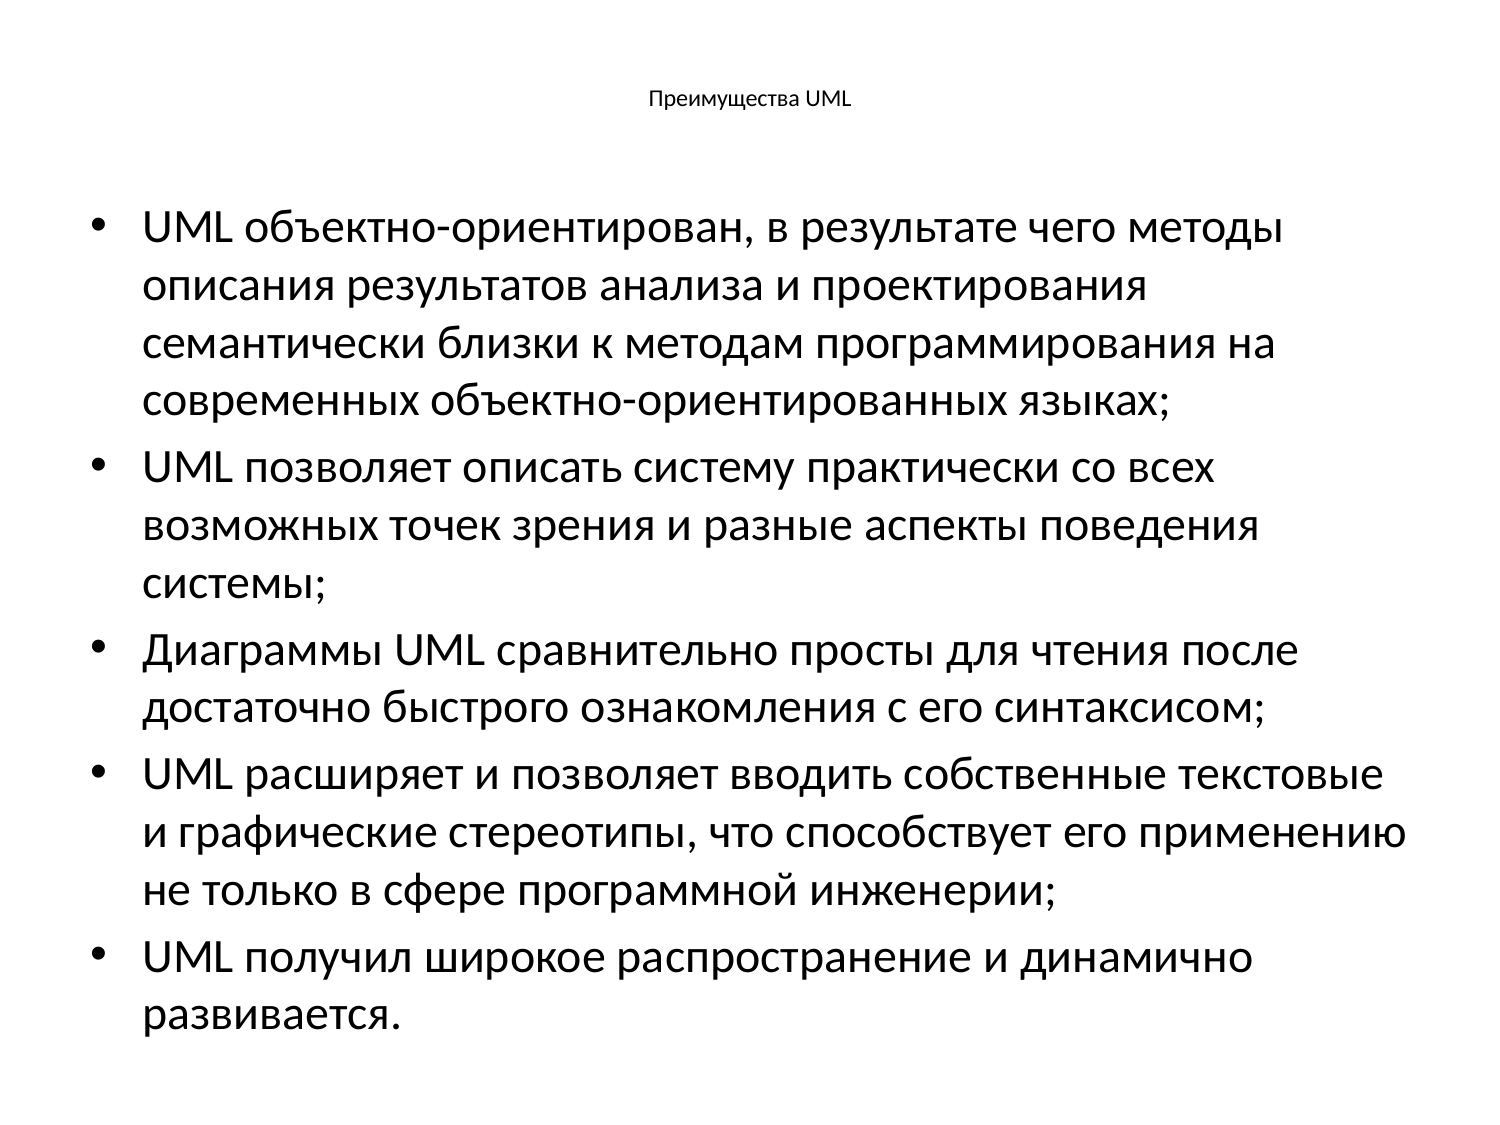

# Преимущества UML
UML объектно-ориентирован, в результате чего методы описания результатов анализа и проектирования семантически близки к методам программирования на современных объектно-ориентированных языках;
UML позволяет описать систему практически со всех возможных точек зрения и разные аспекты поведения системы;
Диаграммы UML сравнительно просты для чтения после достаточно быстрого ознакомления с его синтаксисом;
UML расширяет и позволяет вводить собственные текстовые и графические стереотипы, что способствует его применению не только в сфере программной инженерии;
UML получил широкое распространение и динамично развивается.